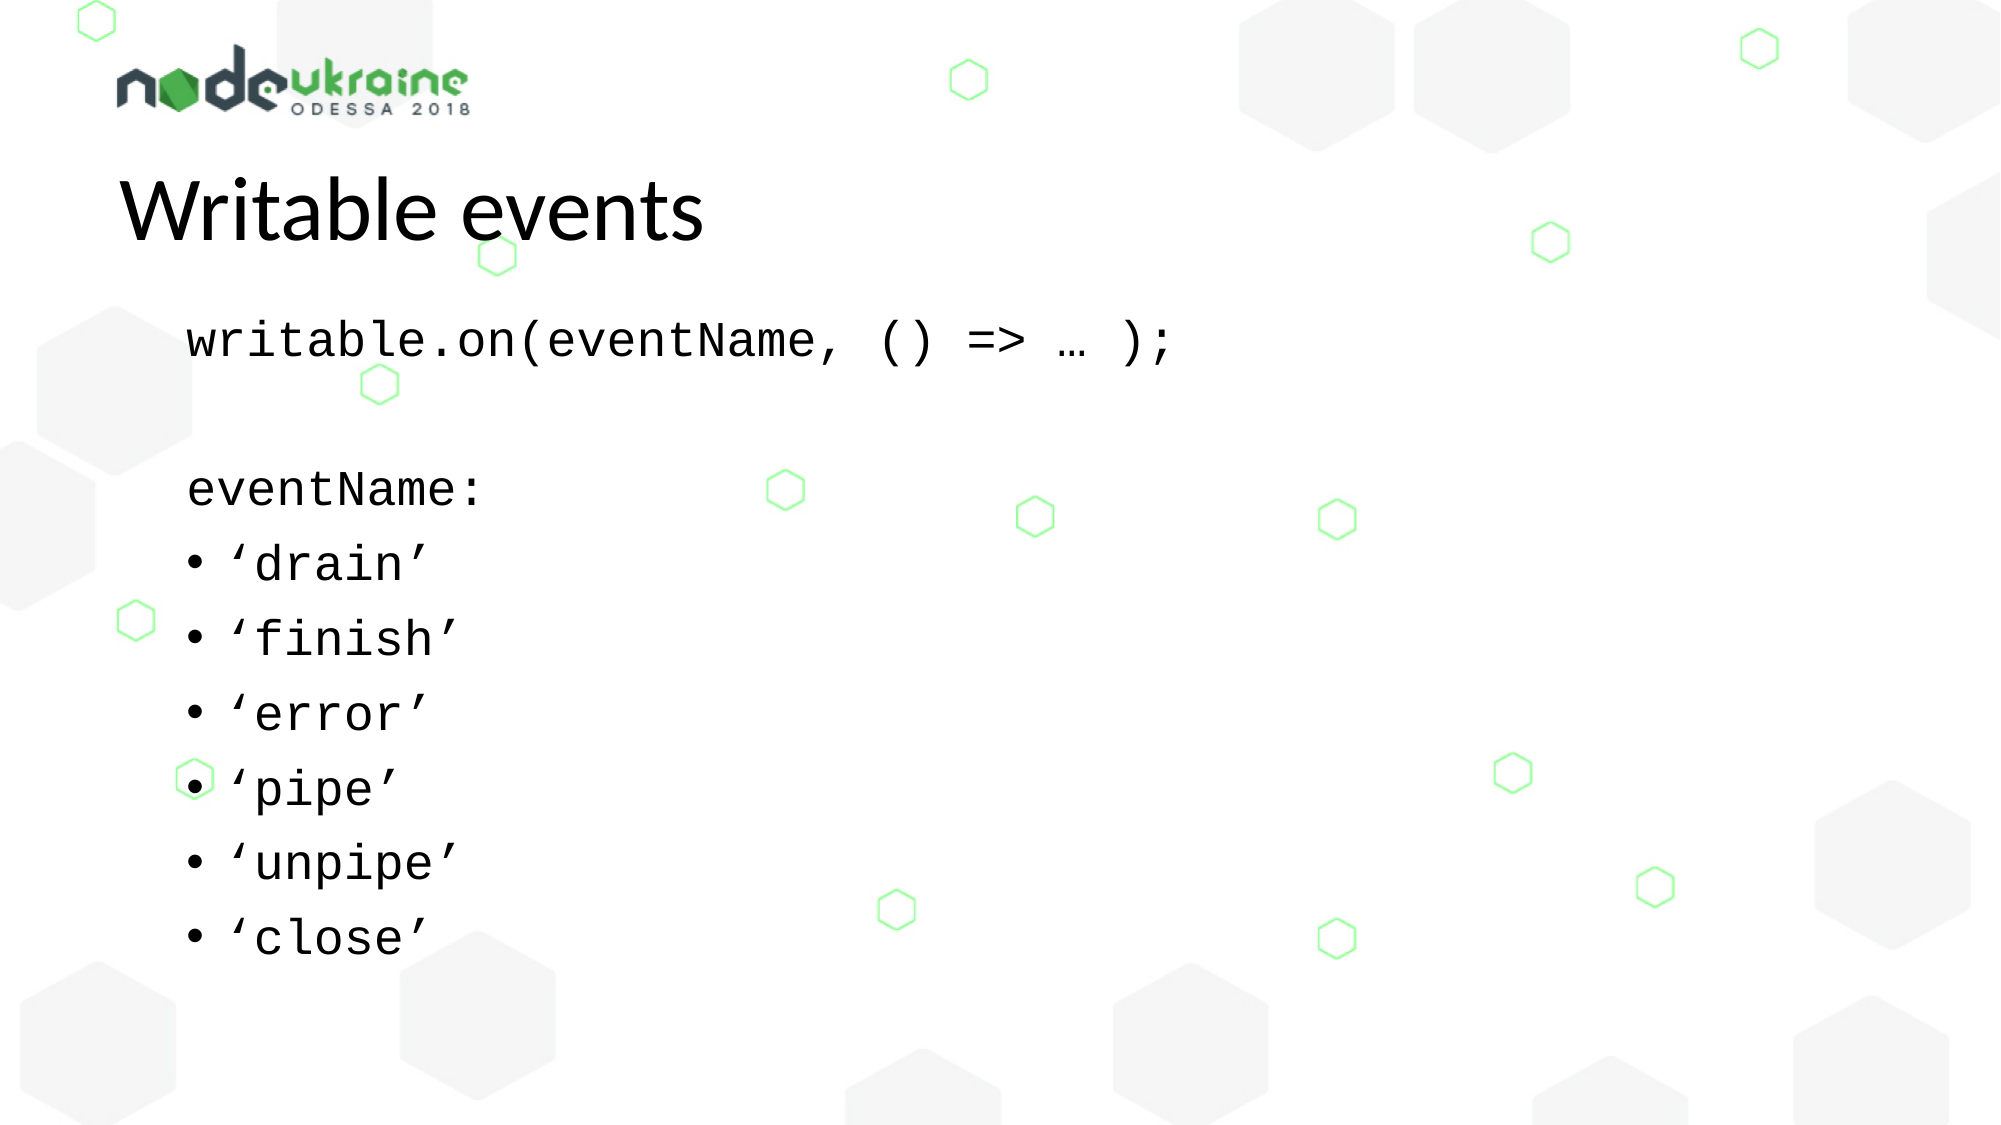

# Writable events
writable.on(eventName, () => … );

eventName:
‘drain’
‘finish’
‘error’
‘pipe’
‘unpipe’
‘close’